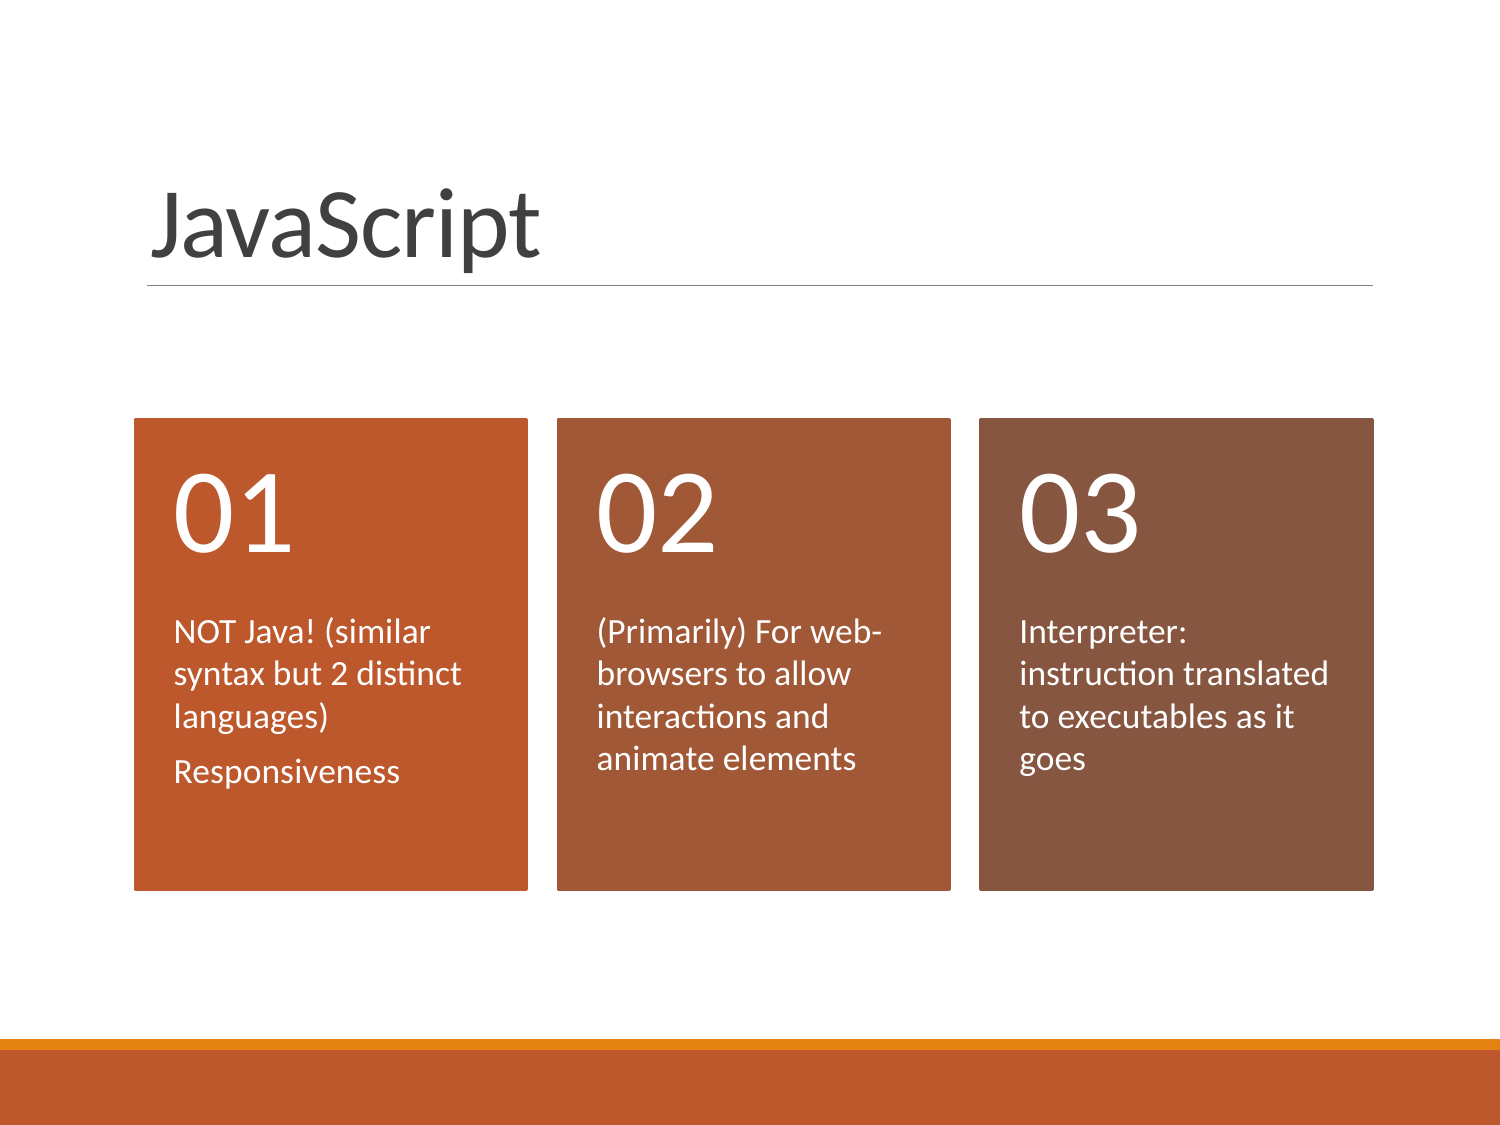

# JavaScript
NOT Java! (similar syntax but 2 distinct languages)
Responsiveness
01
(Primarily) For web-browsers to allow interactions and animate elements
02
Interpreter: instruction translated to executables as it goes
03